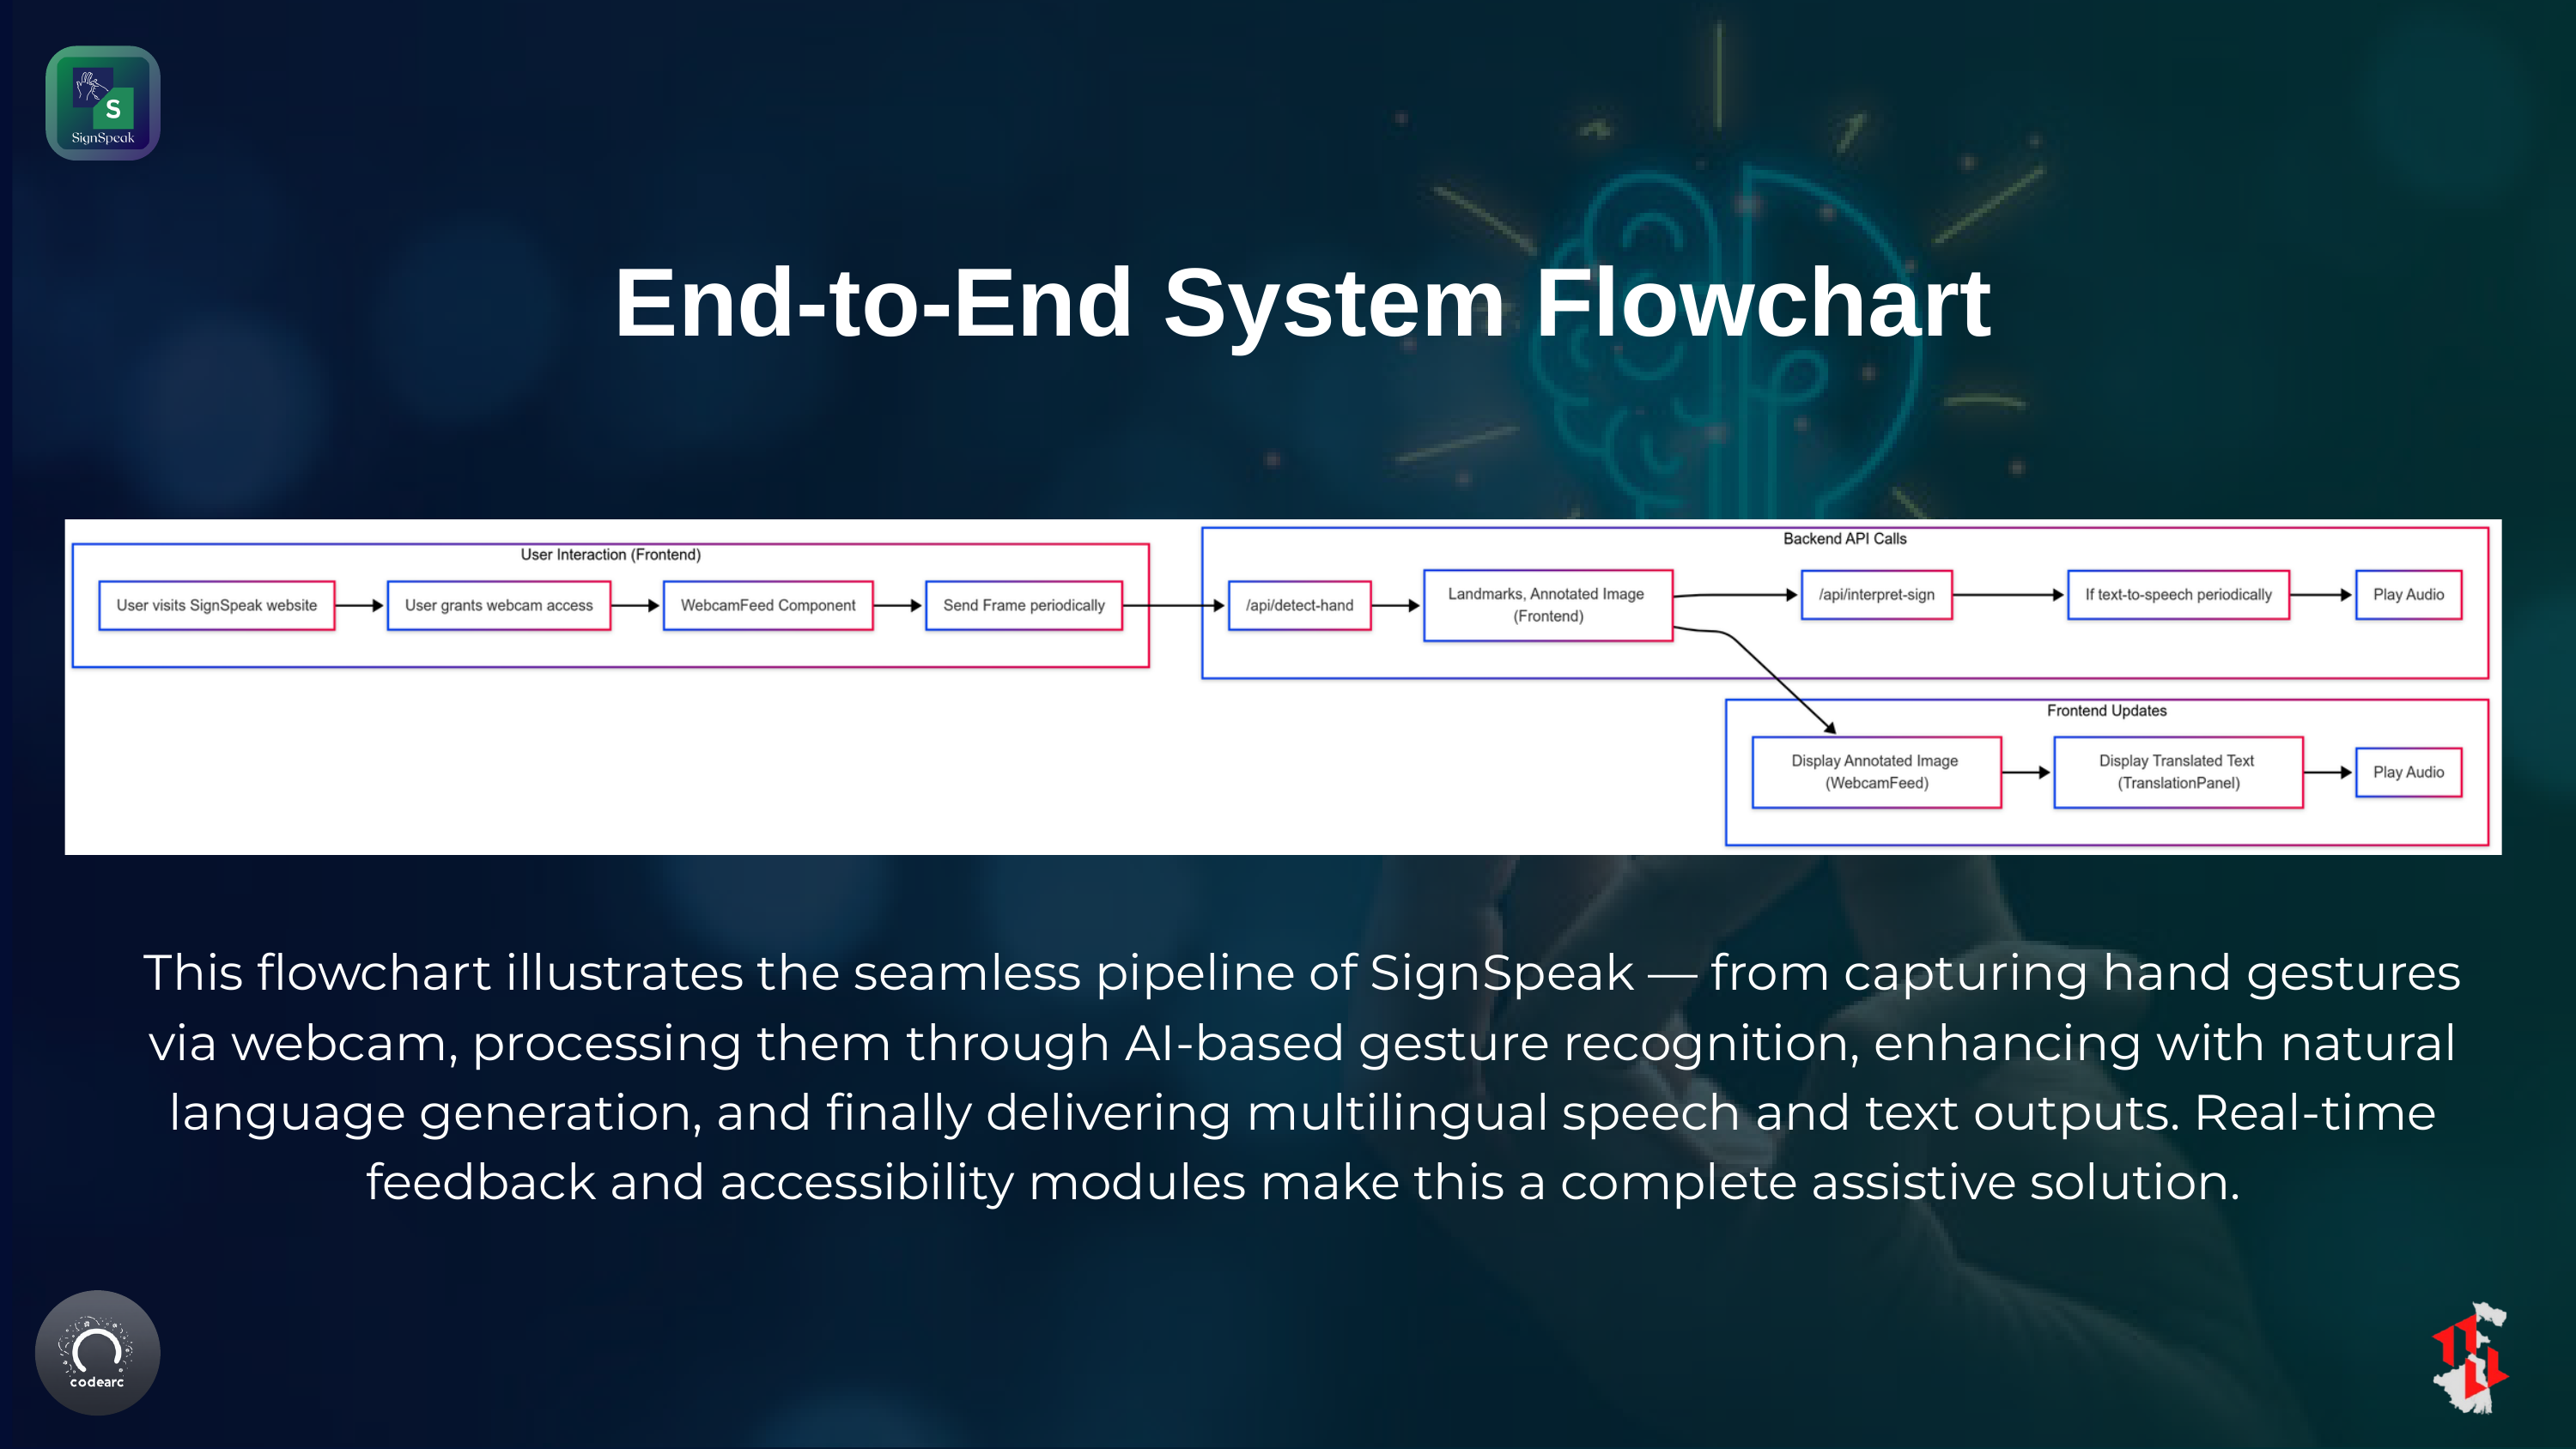

End-to-End System Flowchart

This flowchart illustrates the seamless pipeline of SignSpeak — from capturing hand gestures via webcam, processing them through AI-based gesture recognition, enhancing with natural language generation, and finally delivering multilingual speech and text outputs. Real-time feedback and accessibility modules make this a complete assistive solution.